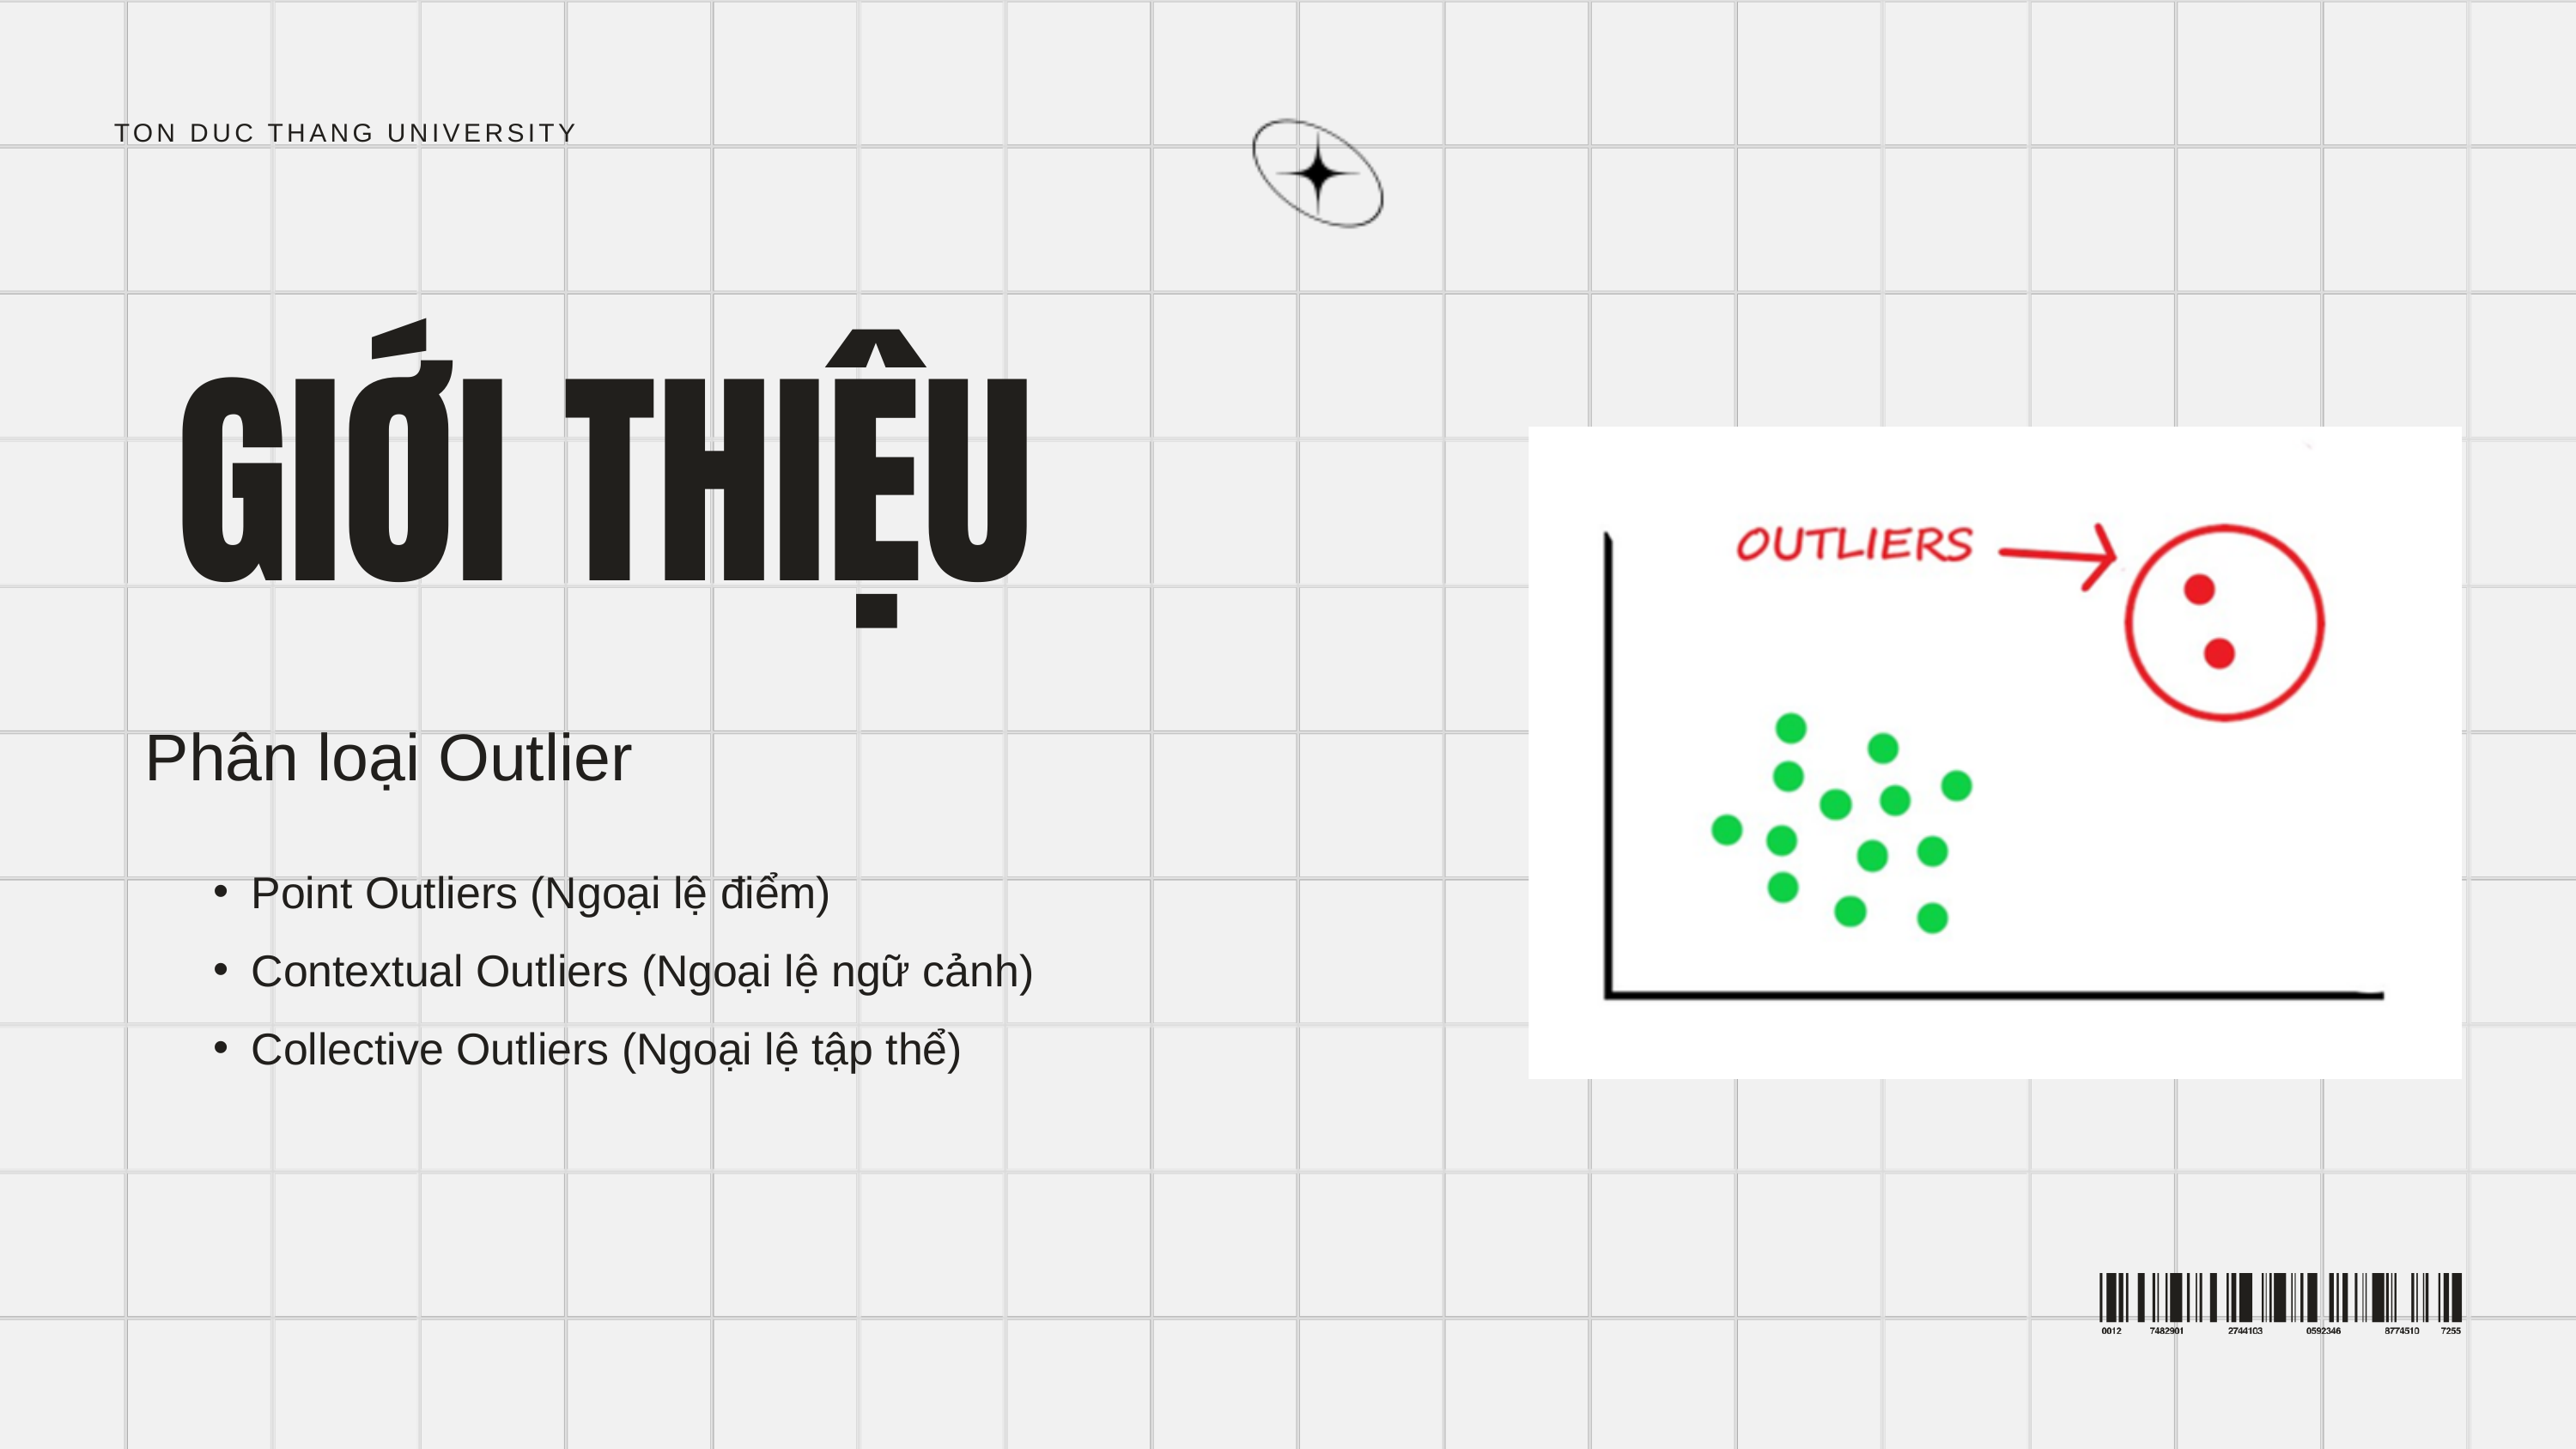

TON DUC THANG UNIVERSITY

GIỚI THIỆU

Phân loại Outlier

Point Outliers (Ngoại lệ điểm)
Contextual Outliers (Ngoại lệ ngữ cảnh)
Collective Outliers (Ngoại lệ tập thể)